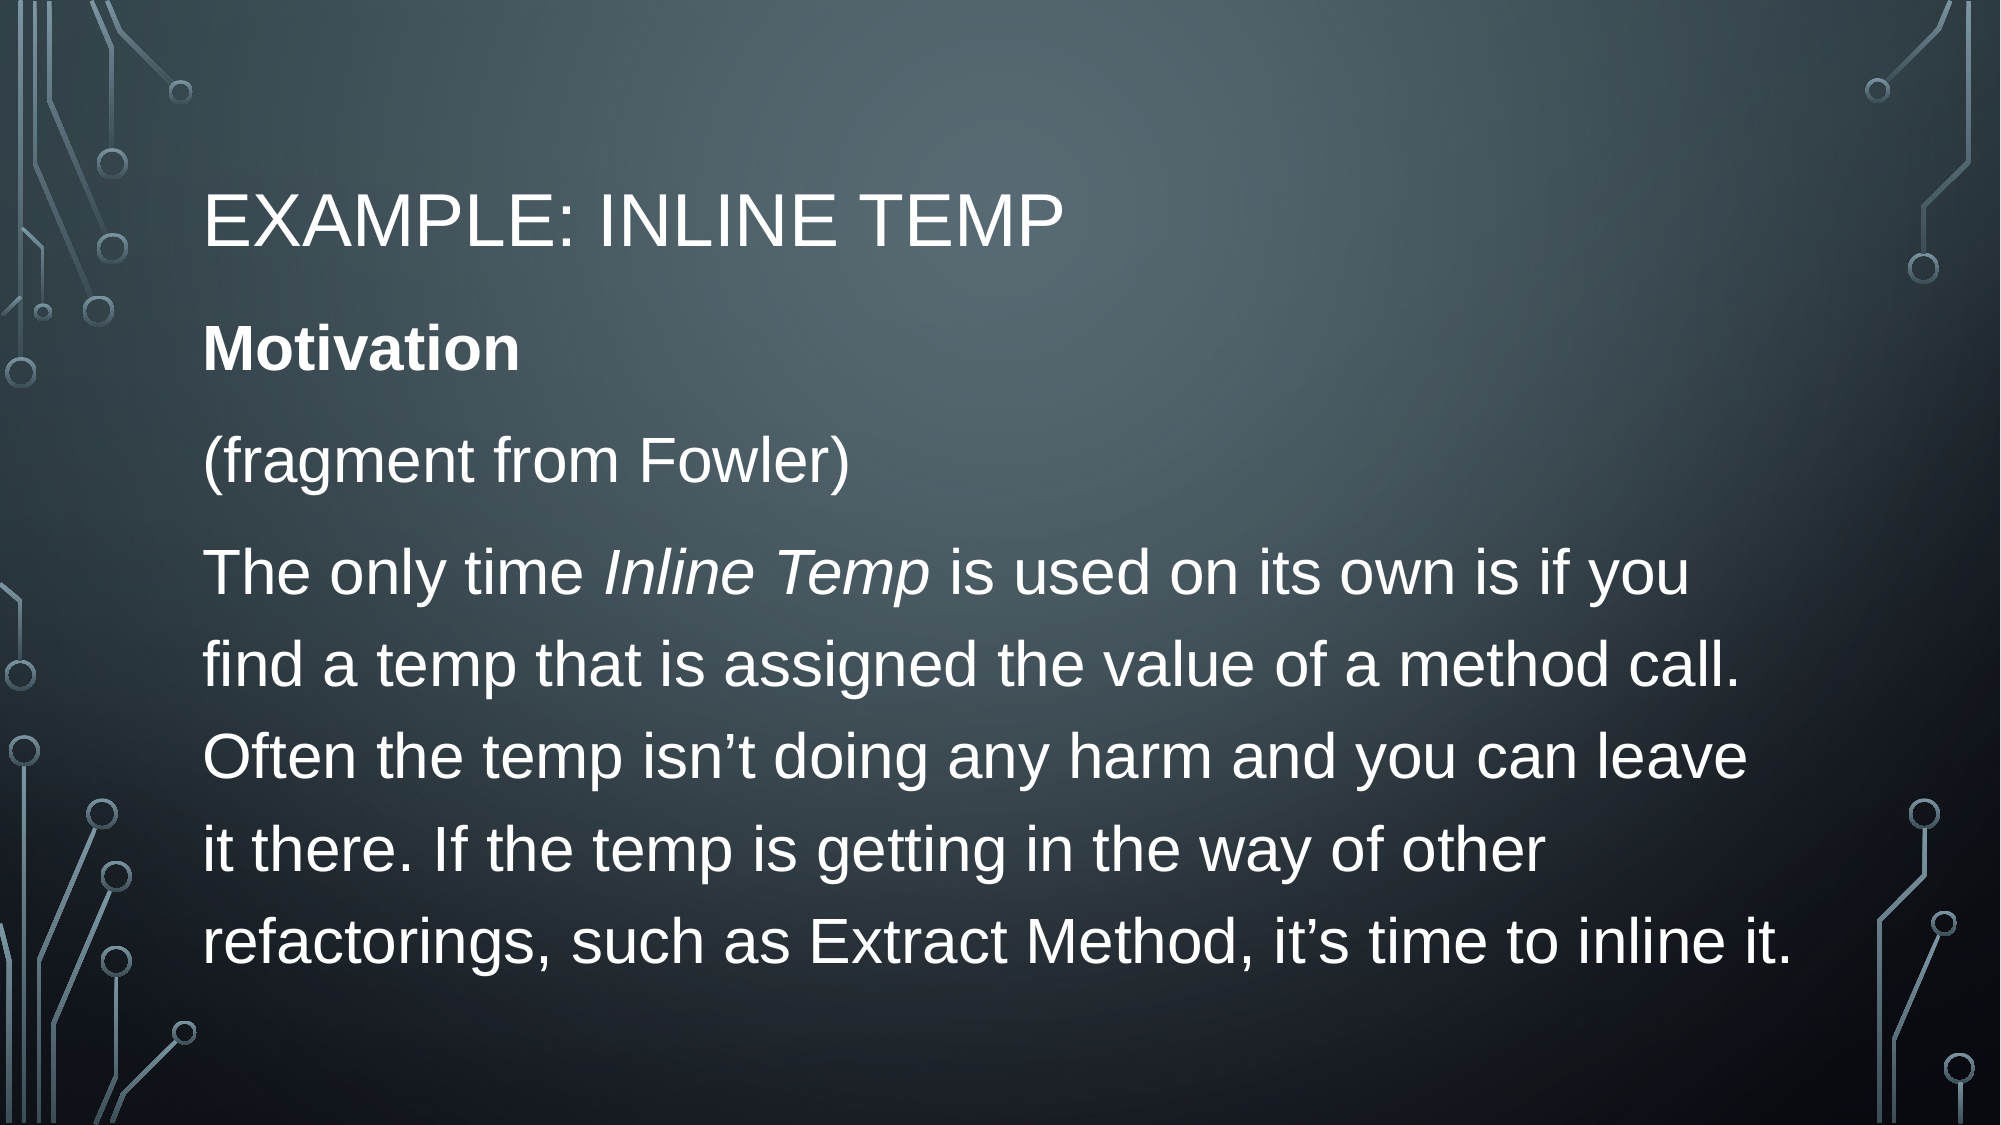

# Example: inline temp
Motivation
(fragment from Fowler)
The only time Inline Temp is used on its own is if you find a temp that is assigned the value of a method call. Often the temp isn’t doing any harm and you can leave it there. If the temp is getting in the way of other refactorings, such as Extract Method, it’s time to inline it.